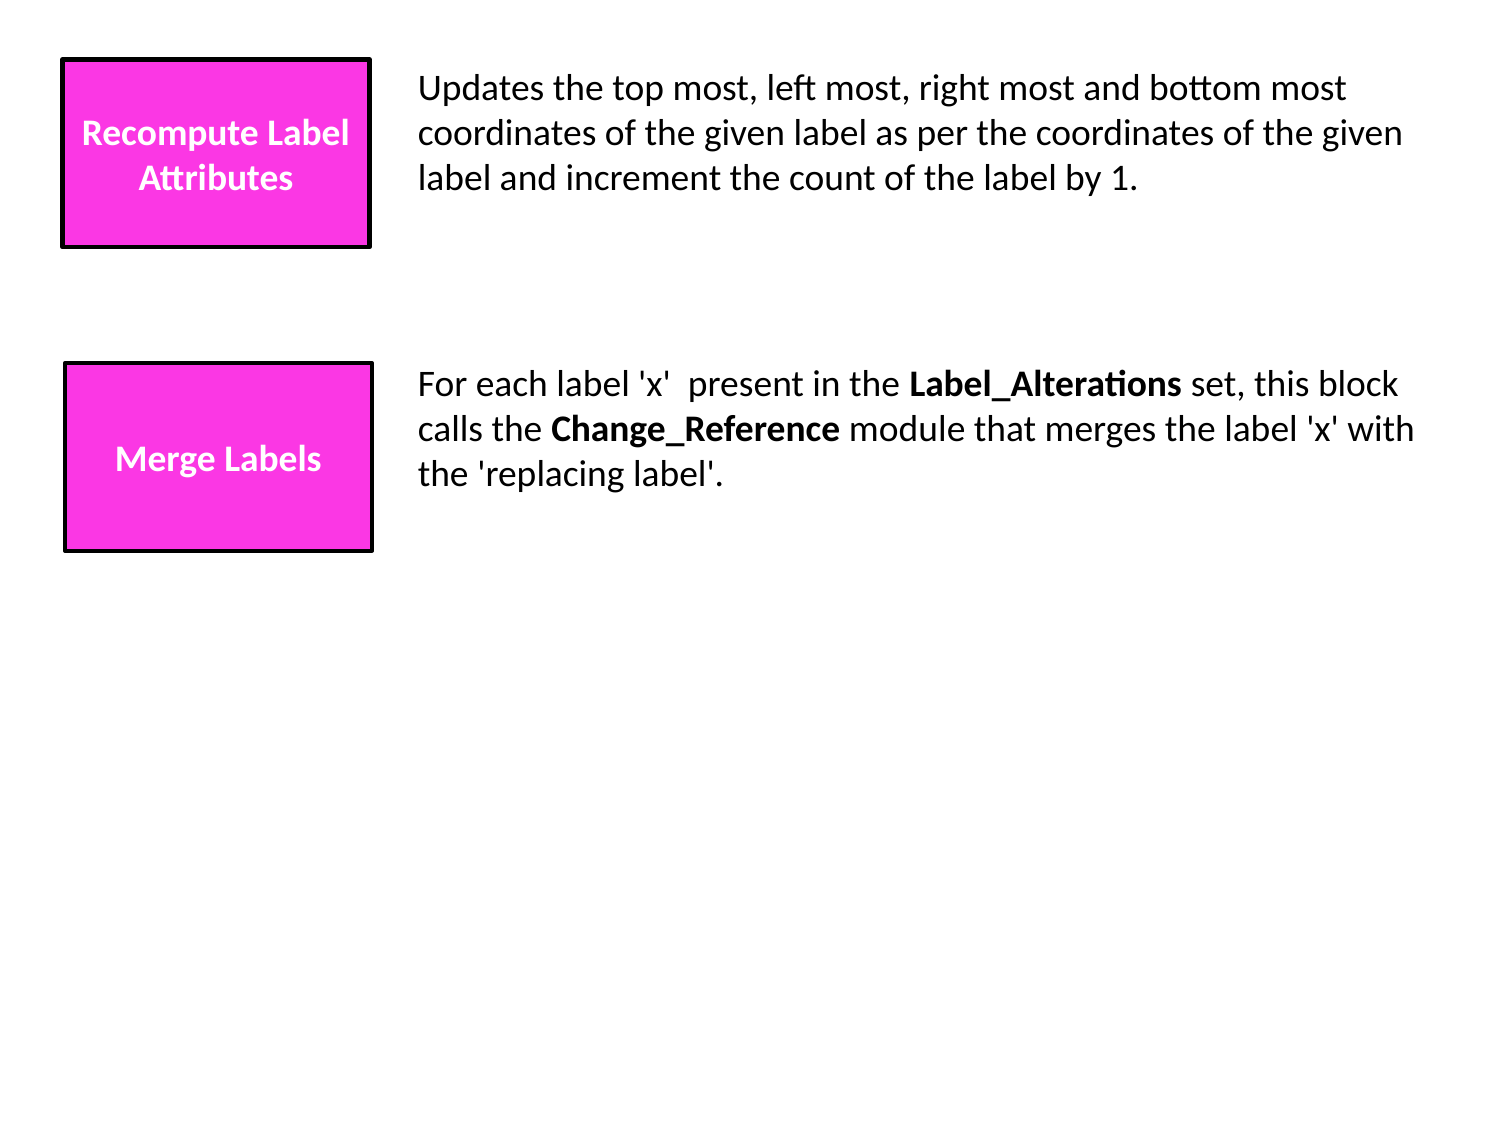

Updates the top most, left most, right most and bottom most coordinates of the given label as per the coordinates of the given label and increment the count of the label by 1.
Recompute Label Attributes
For each label 'x'  present in the Label_Alterations set, this block calls the Change_Reference module that merges the label 'x' with the 'replacing label'.
Merge Labels